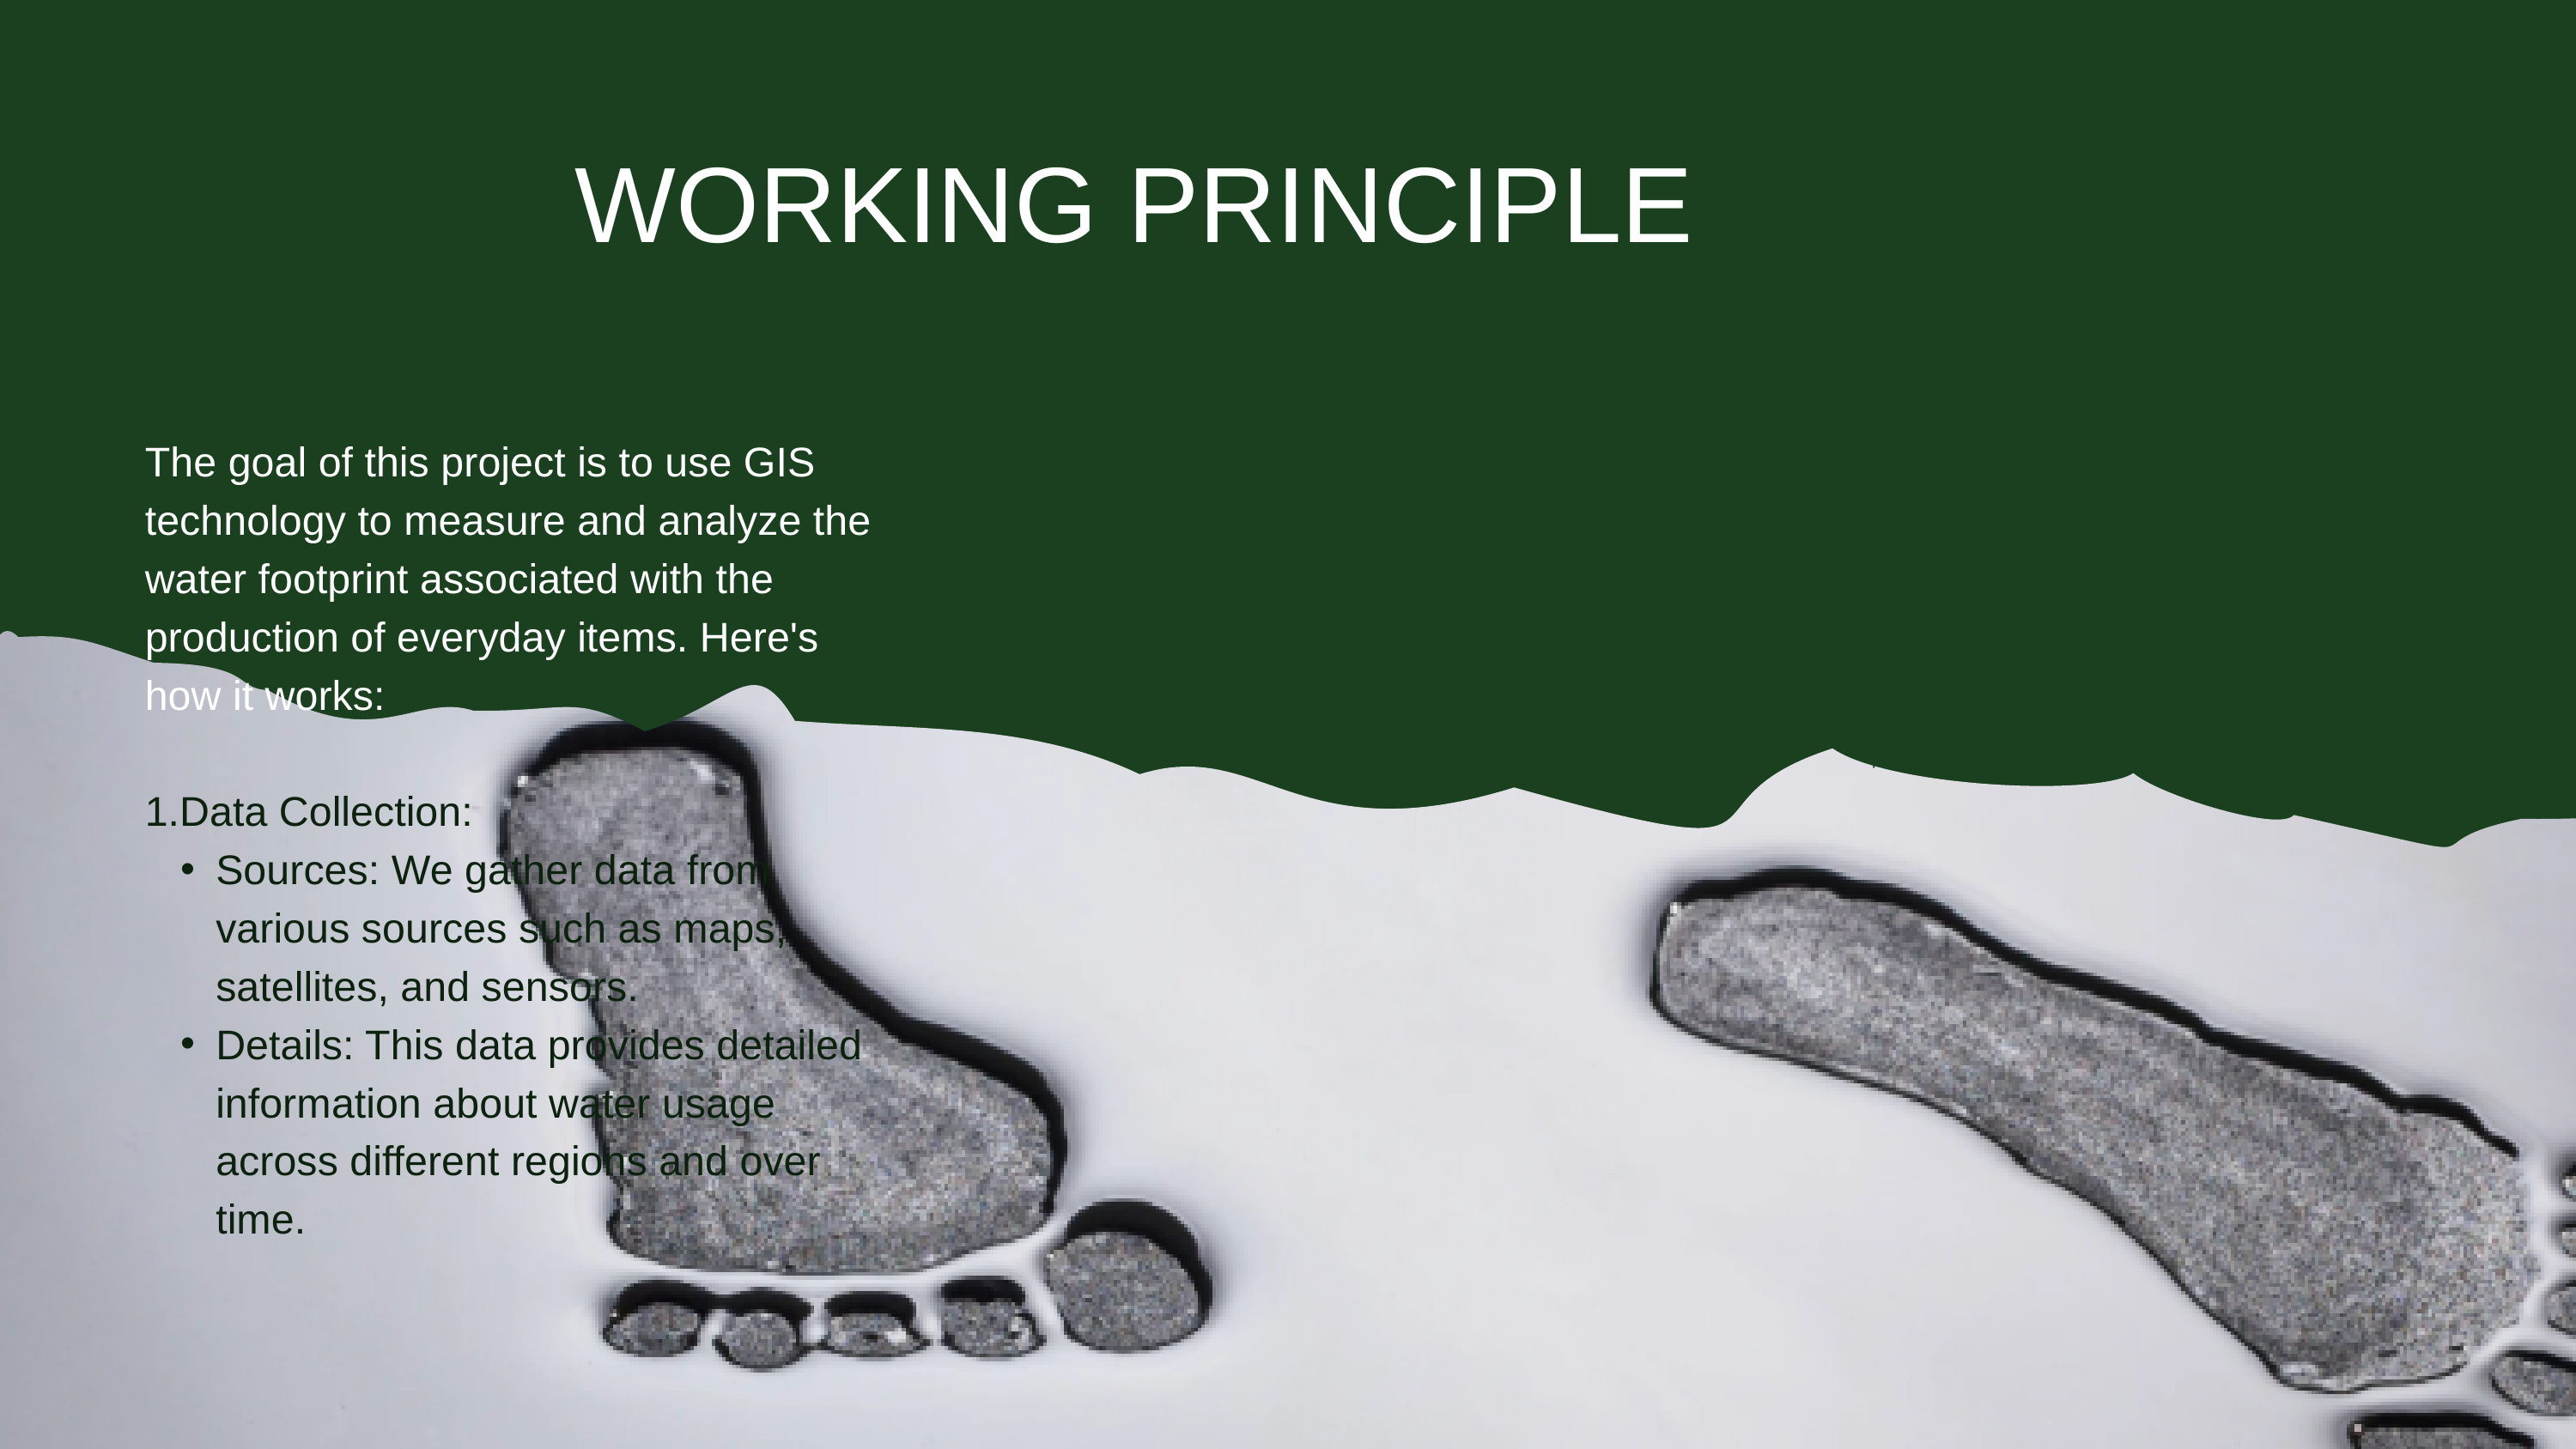

WORKING PRINCIPLE
The goal of this project is to use GIS technology to measure and analyze the water footprint associated with the production of everyday items. Here's how it works:

1.Data Collection:
Sources: We gather data from various sources such as maps, satellites, and sensors.
Details: This data provides detailed information about water usage across different regions and over time.